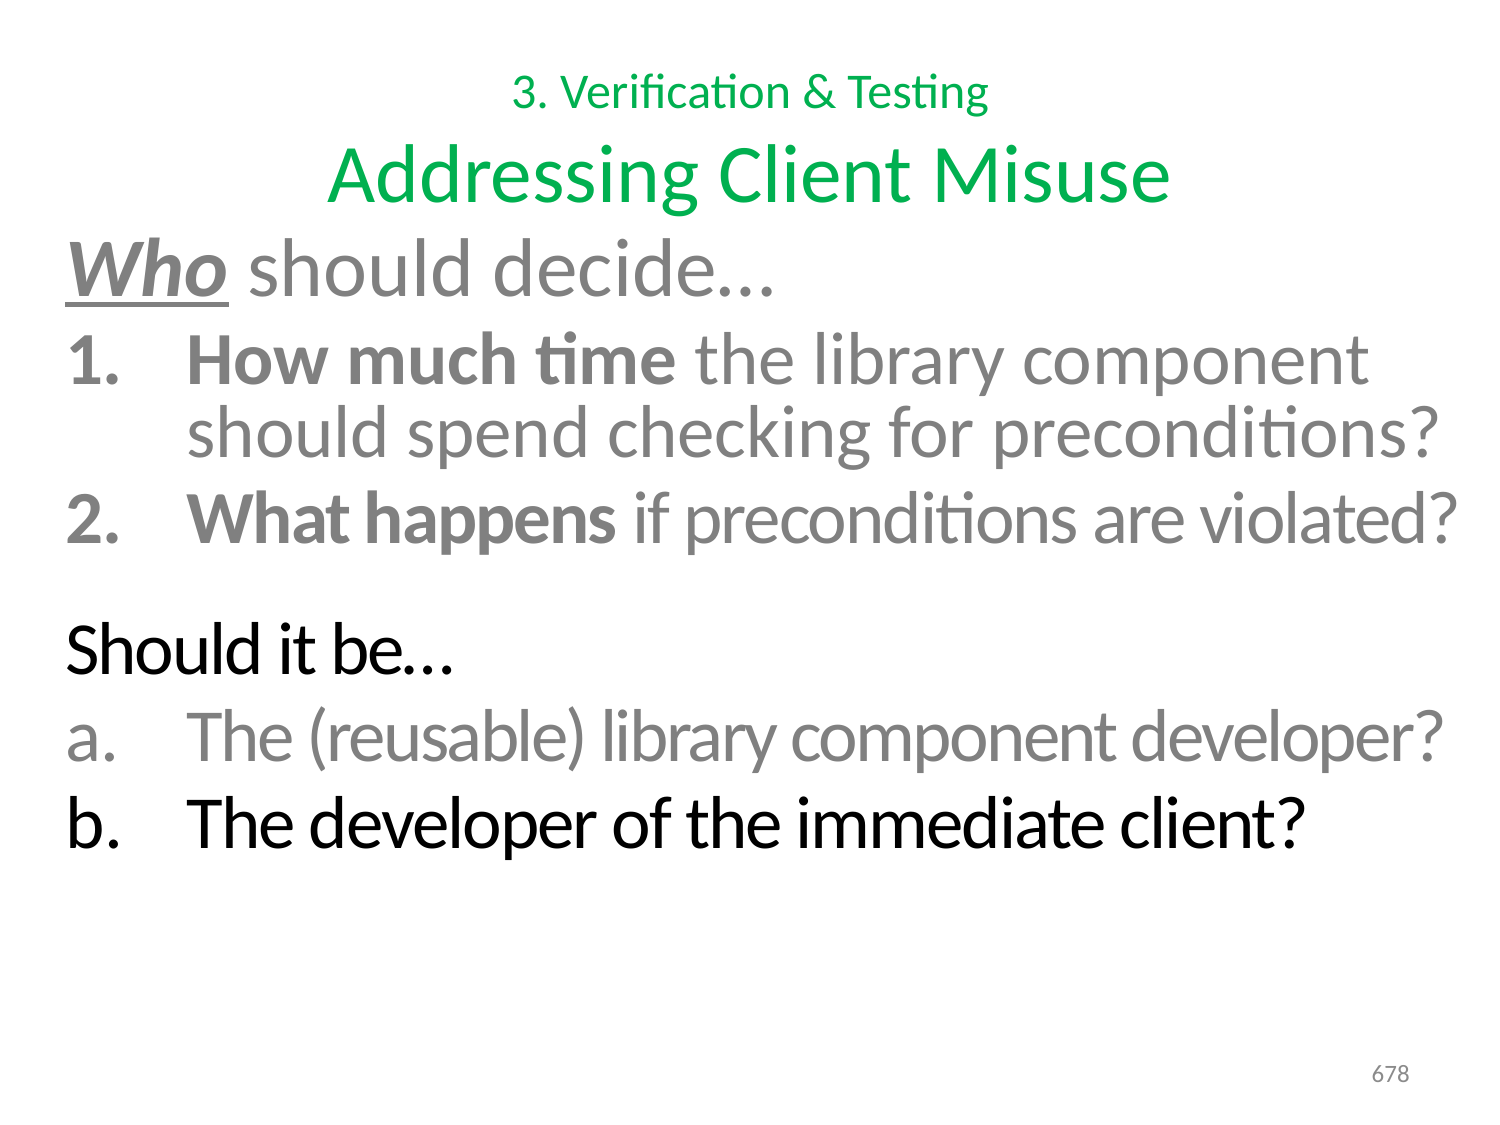

# 3. Verification & Testing Addressing Client Misuse
Who should decide…
How much time the library component should spend checking for preconditions?
What happens if preconditions are violated?

Should it be…
The (reusable) library component developer?
The developer of the immediate client?
678